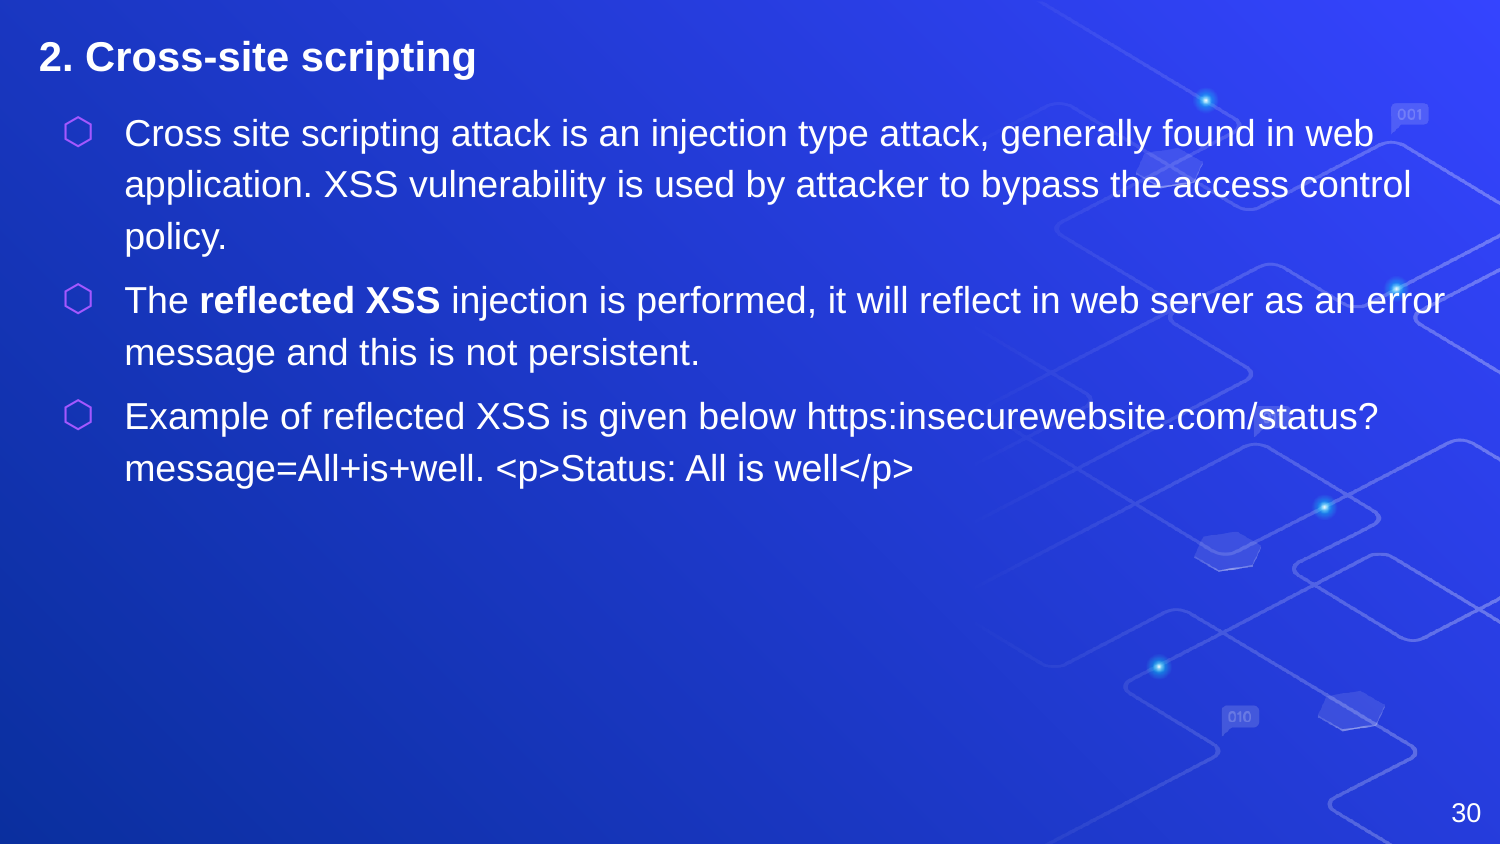

# 2. Cross-site scripting
Cross site scripting attack is an injection type attack, generally found in web application. XSS vulnerability is used by attacker to bypass the access control policy.
The reflected XSS injection is performed, it will reflect in web server as an error message and this is not persistent.
Example of reflected XSS is given below https:insecurewebsite.com/status?message=All+is+well. <p>Status: All is well</p>
30